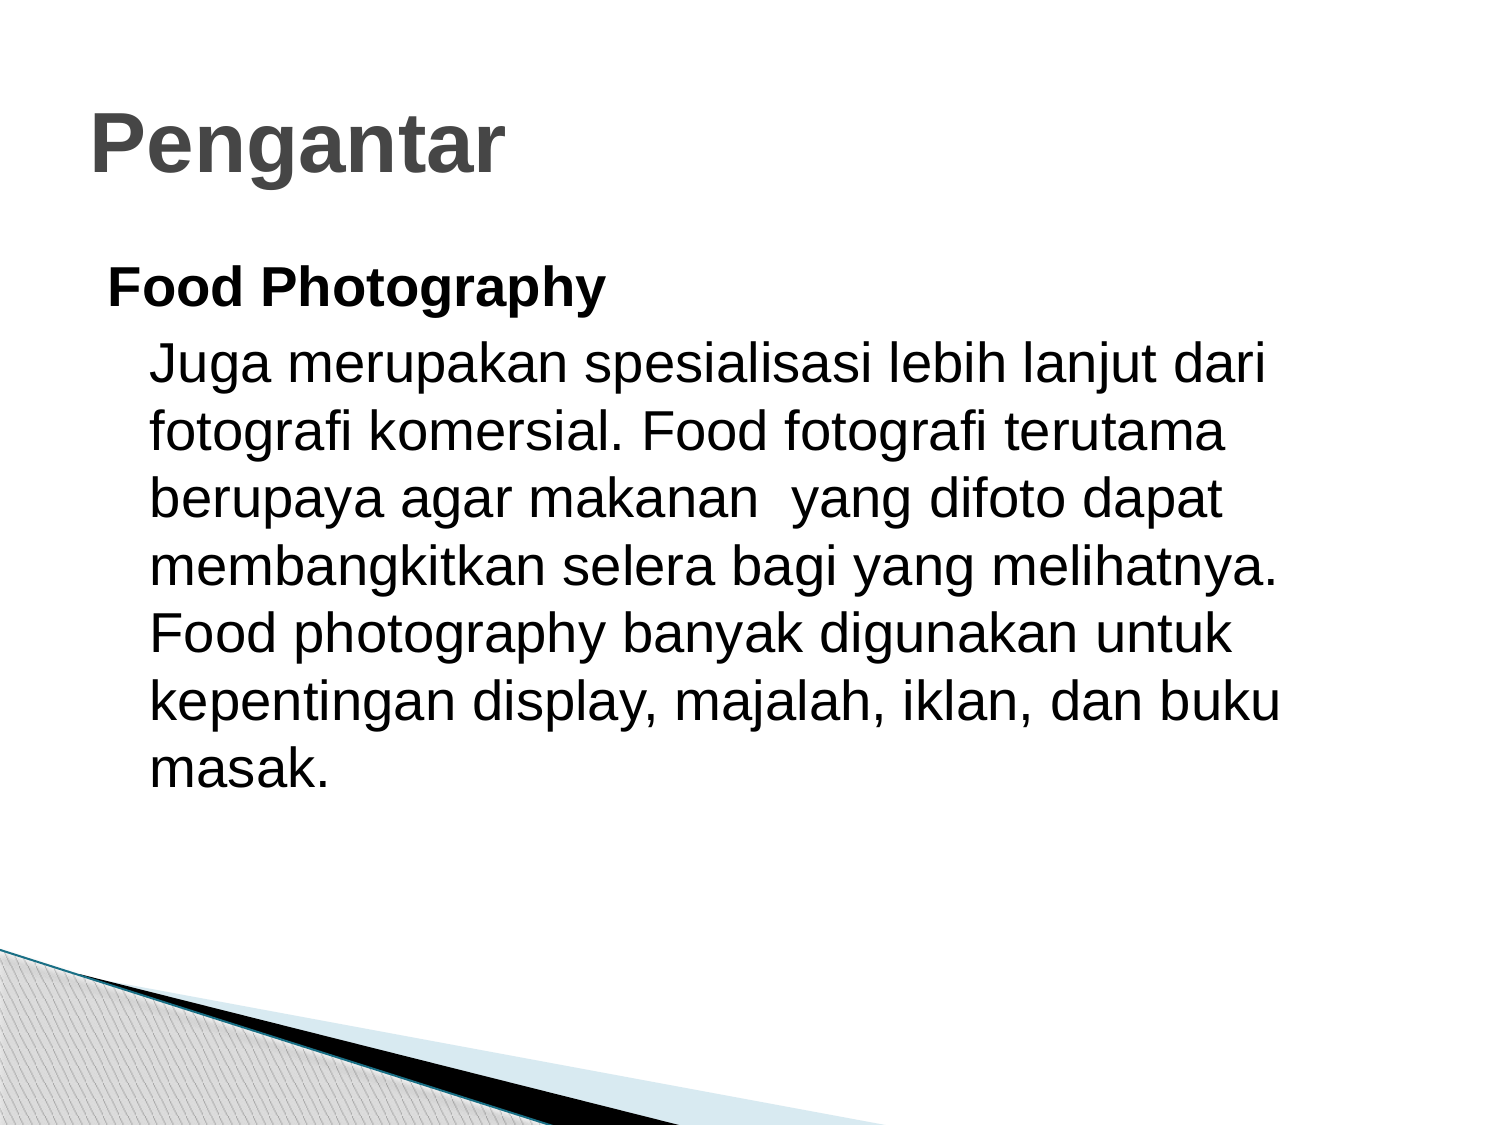

# Pengantar
Food Photography
	Juga merupakan spesialisasi lebih lanjut dari fotografi komersial. Food fotografi terutama berupaya agar makanan  yang difoto dapat membangkitkan selera bagi yang melihatnya. Food photography banyak digunakan untuk kepentingan display, majalah, iklan, dan buku masak.